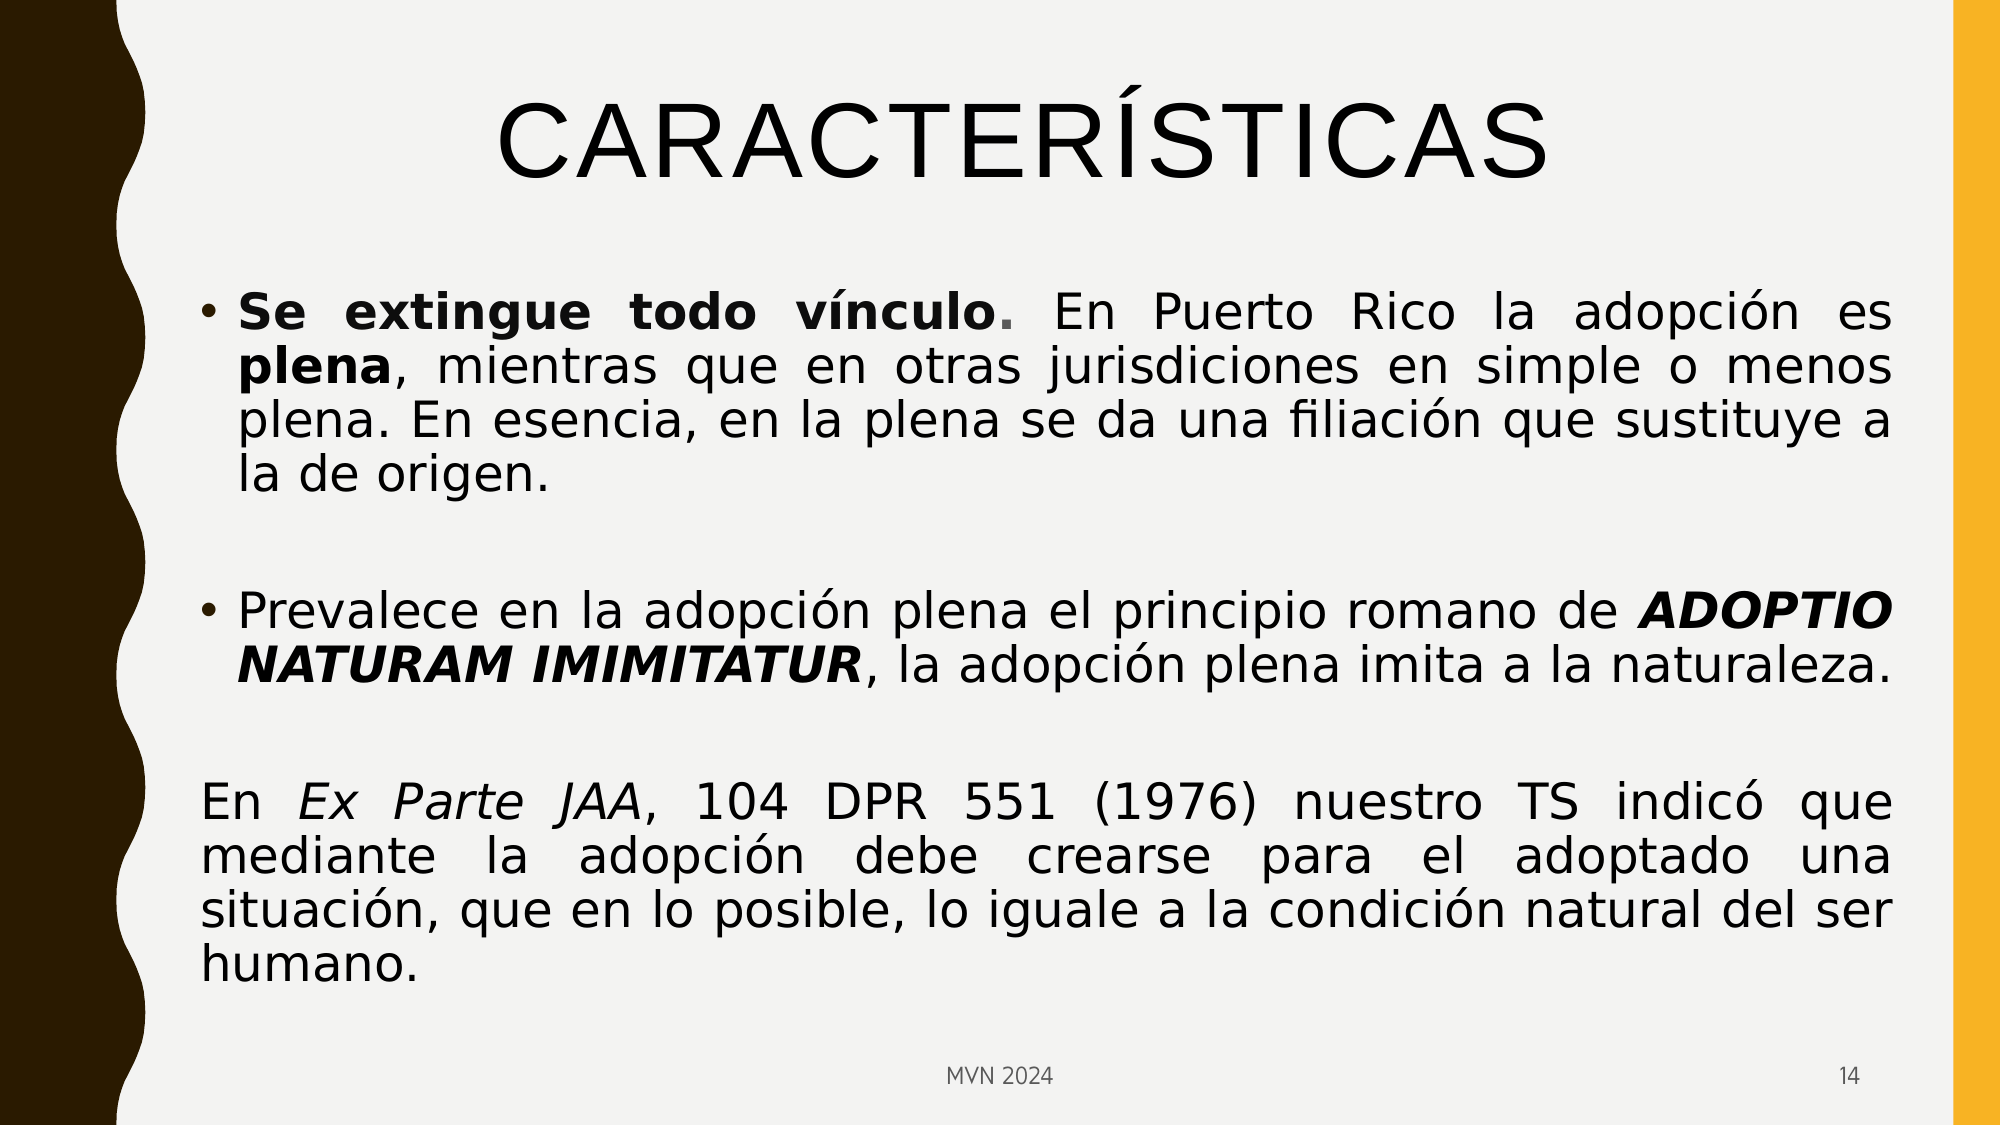

# Características
Se extingue todo vínculo. En Puerto Rico la adopción es plena, mientras que en otras jurisdiciones en simple o menos plena. En esencia, en la plena se da una filiación que sustituye a la de origen.

Prevalece en la adopción plena el principio romano de ADOPTIO NATURAM IMIMITATUR, la adopción plena imita a la naturaleza.

En Ex Parte JAA, 104 DPR 551 (1976) nuestro TS indicó que mediante la adopción debe crearse para el adoptado una situación, que en lo posible, lo iguale a la condición natural del ser humano.

MVN 2024
14